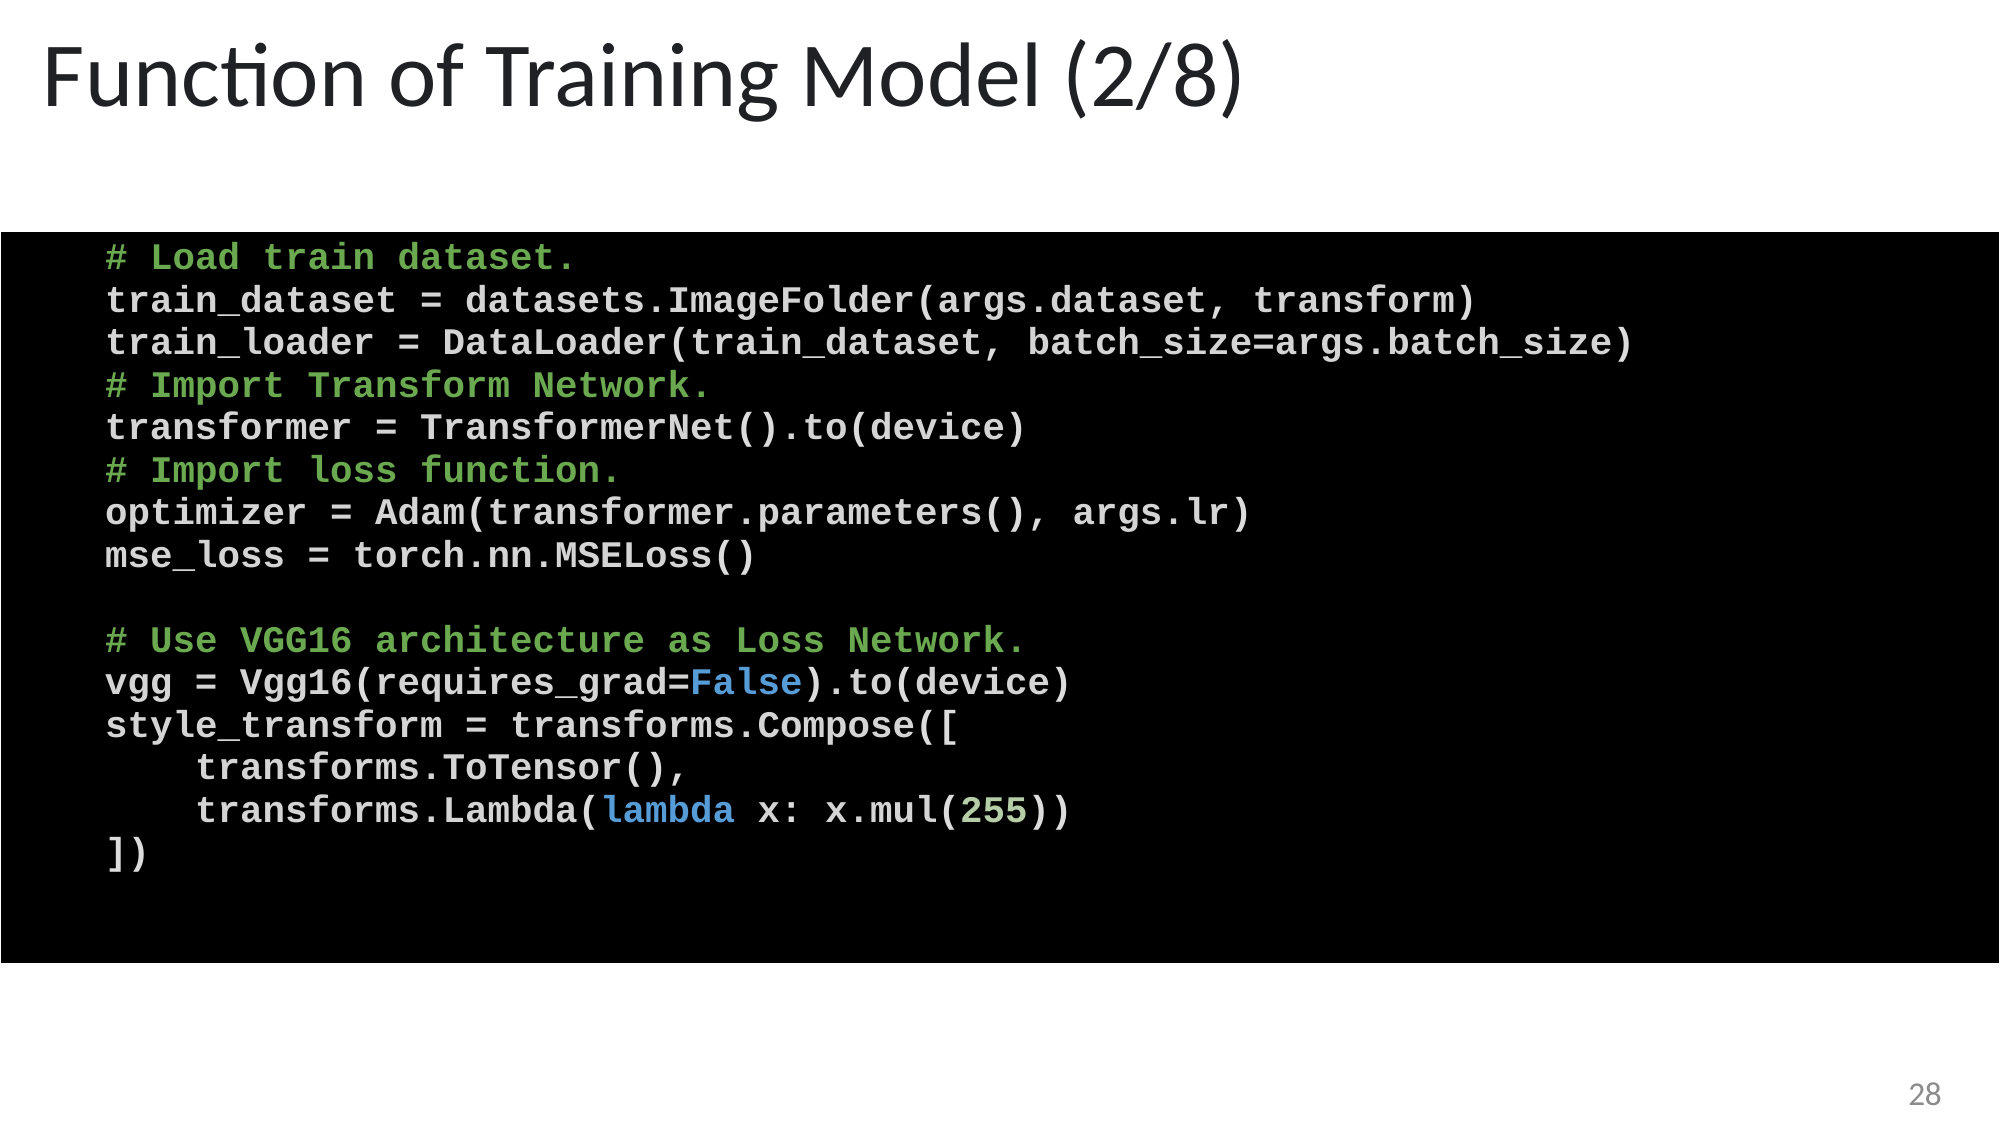

Function of Training Model (2/8)
| # Load train dataset. train\_dataset = datasets.ImageFolder(args.dataset, transform)     train\_loader = DataLoader(train\_dataset, batch\_size=args.batch\_size) # Import Transform Network.     transformer = TransformerNet().to(device) # Import loss function.     optimizer = Adam(transformer.parameters(), args.lr)     mse\_loss = torch.nn.MSELoss() # Use VGG16 architecture as Loss Network.     vgg = Vgg16(requires\_grad=False).to(device)     style\_transform = transforms.Compose([         transforms.ToTensor(),         transforms.Lambda(lambda x: x.mul(255))     ]) |
| --- |
28